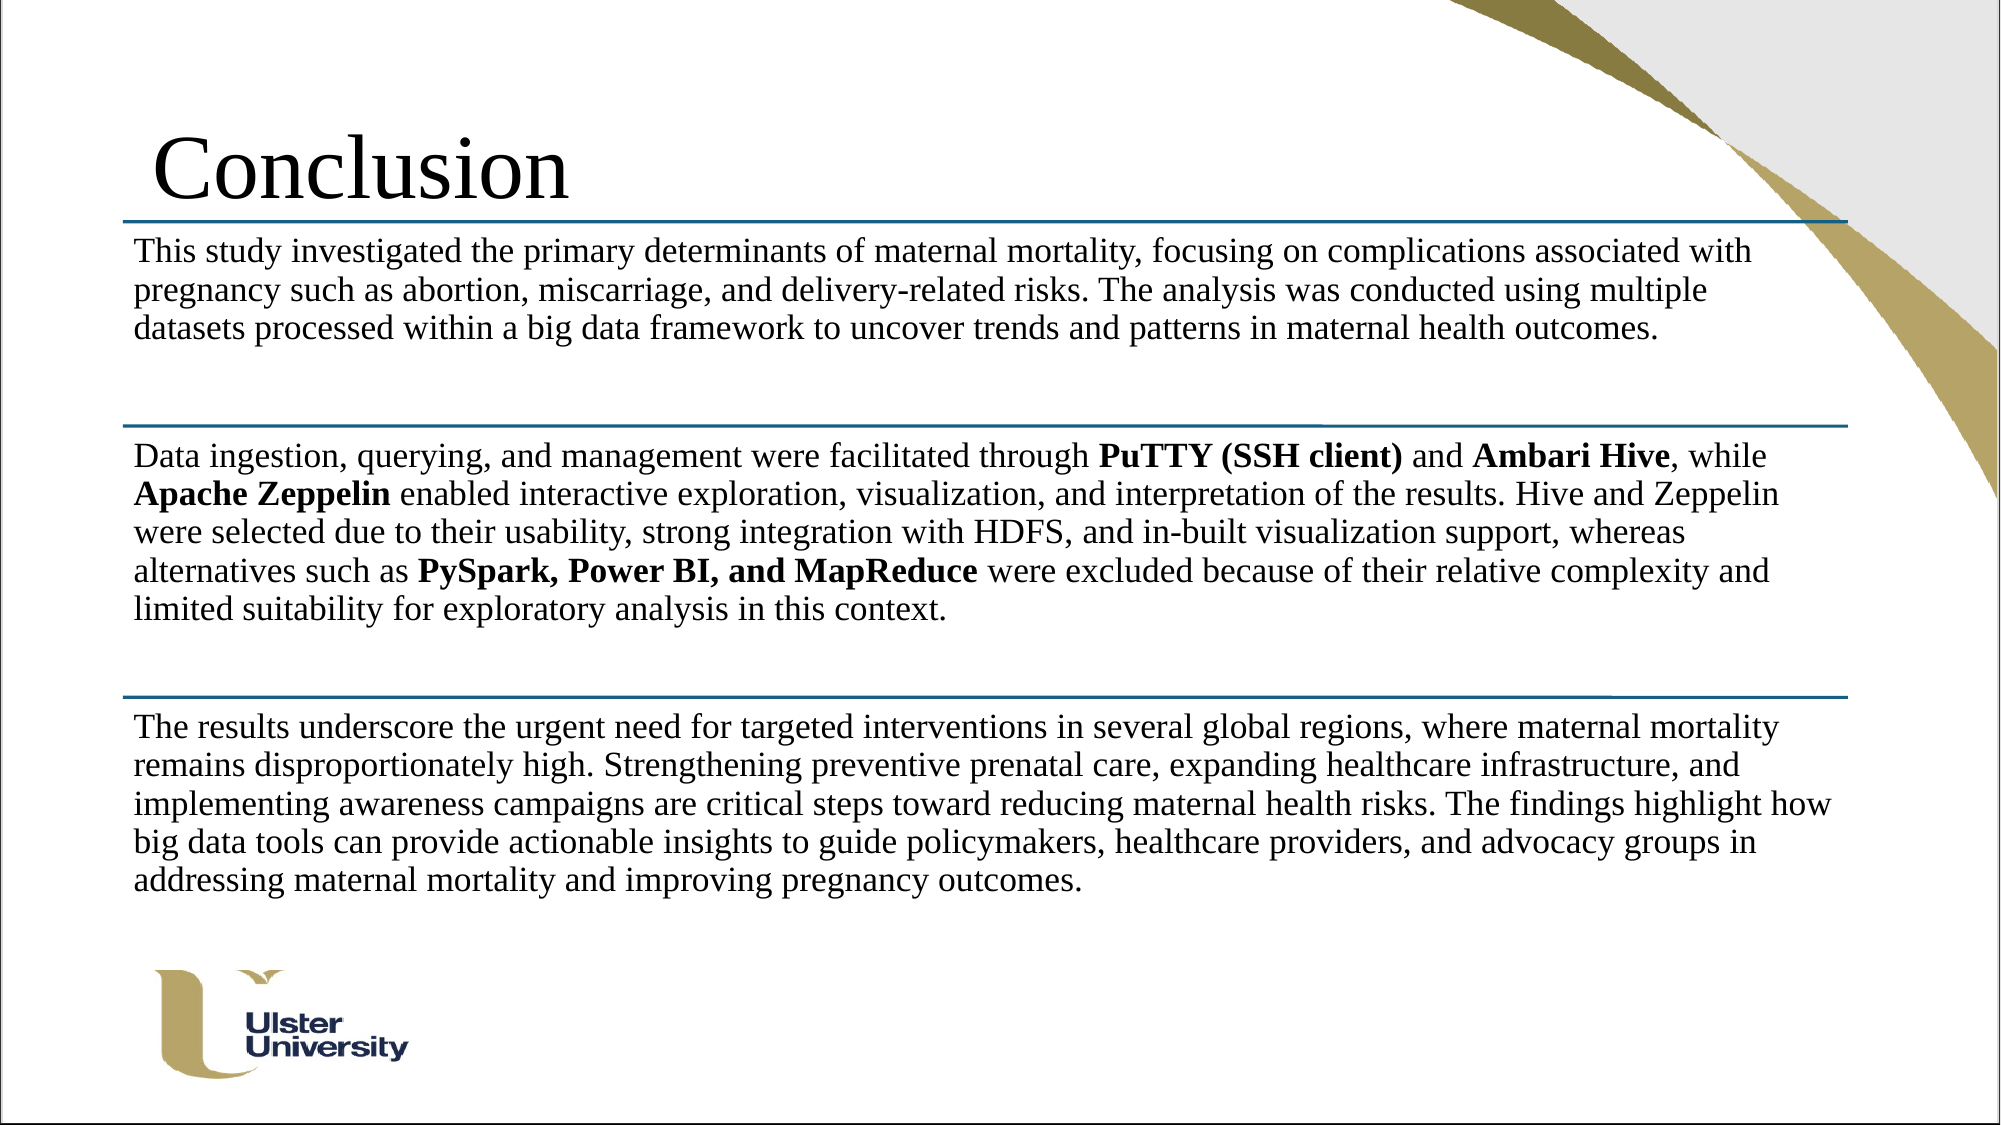

# Conclusion
This study investigated the primary determinants of maternal mortality, focusing on complications associated with pregnancy such as abortion, miscarriage, and delivery-related risks. The analysis was conducted using multiple datasets processed within a big data framework to uncover trends and patterns in maternal health outcomes.
Data ingestion, querying, and management were facilitated through PuTTY (SSH client) and Ambari Hive, while Apache Zeppelin enabled interactive exploration, visualization, and interpretation of the results. Hive and Zeppelin were selected due to their usability, strong integration with HDFS, and in-built visualization support, whereas alternatives such as PySpark, Power BI, and MapReduce were excluded because of their relative complexity and limited suitability for exploratory analysis in this context.
The results underscore the urgent need for targeted interventions in several global regions, where maternal mortality remains disproportionately high. Strengthening preventive prenatal care, expanding healthcare infrastructure, and implementing awareness campaigns are critical steps toward reducing maternal health risks. The findings highlight how big data tools can provide actionable insights to guide policymakers, healthcare providers, and advocacy groups in addressing maternal mortality and improving pregnancy outcomes.